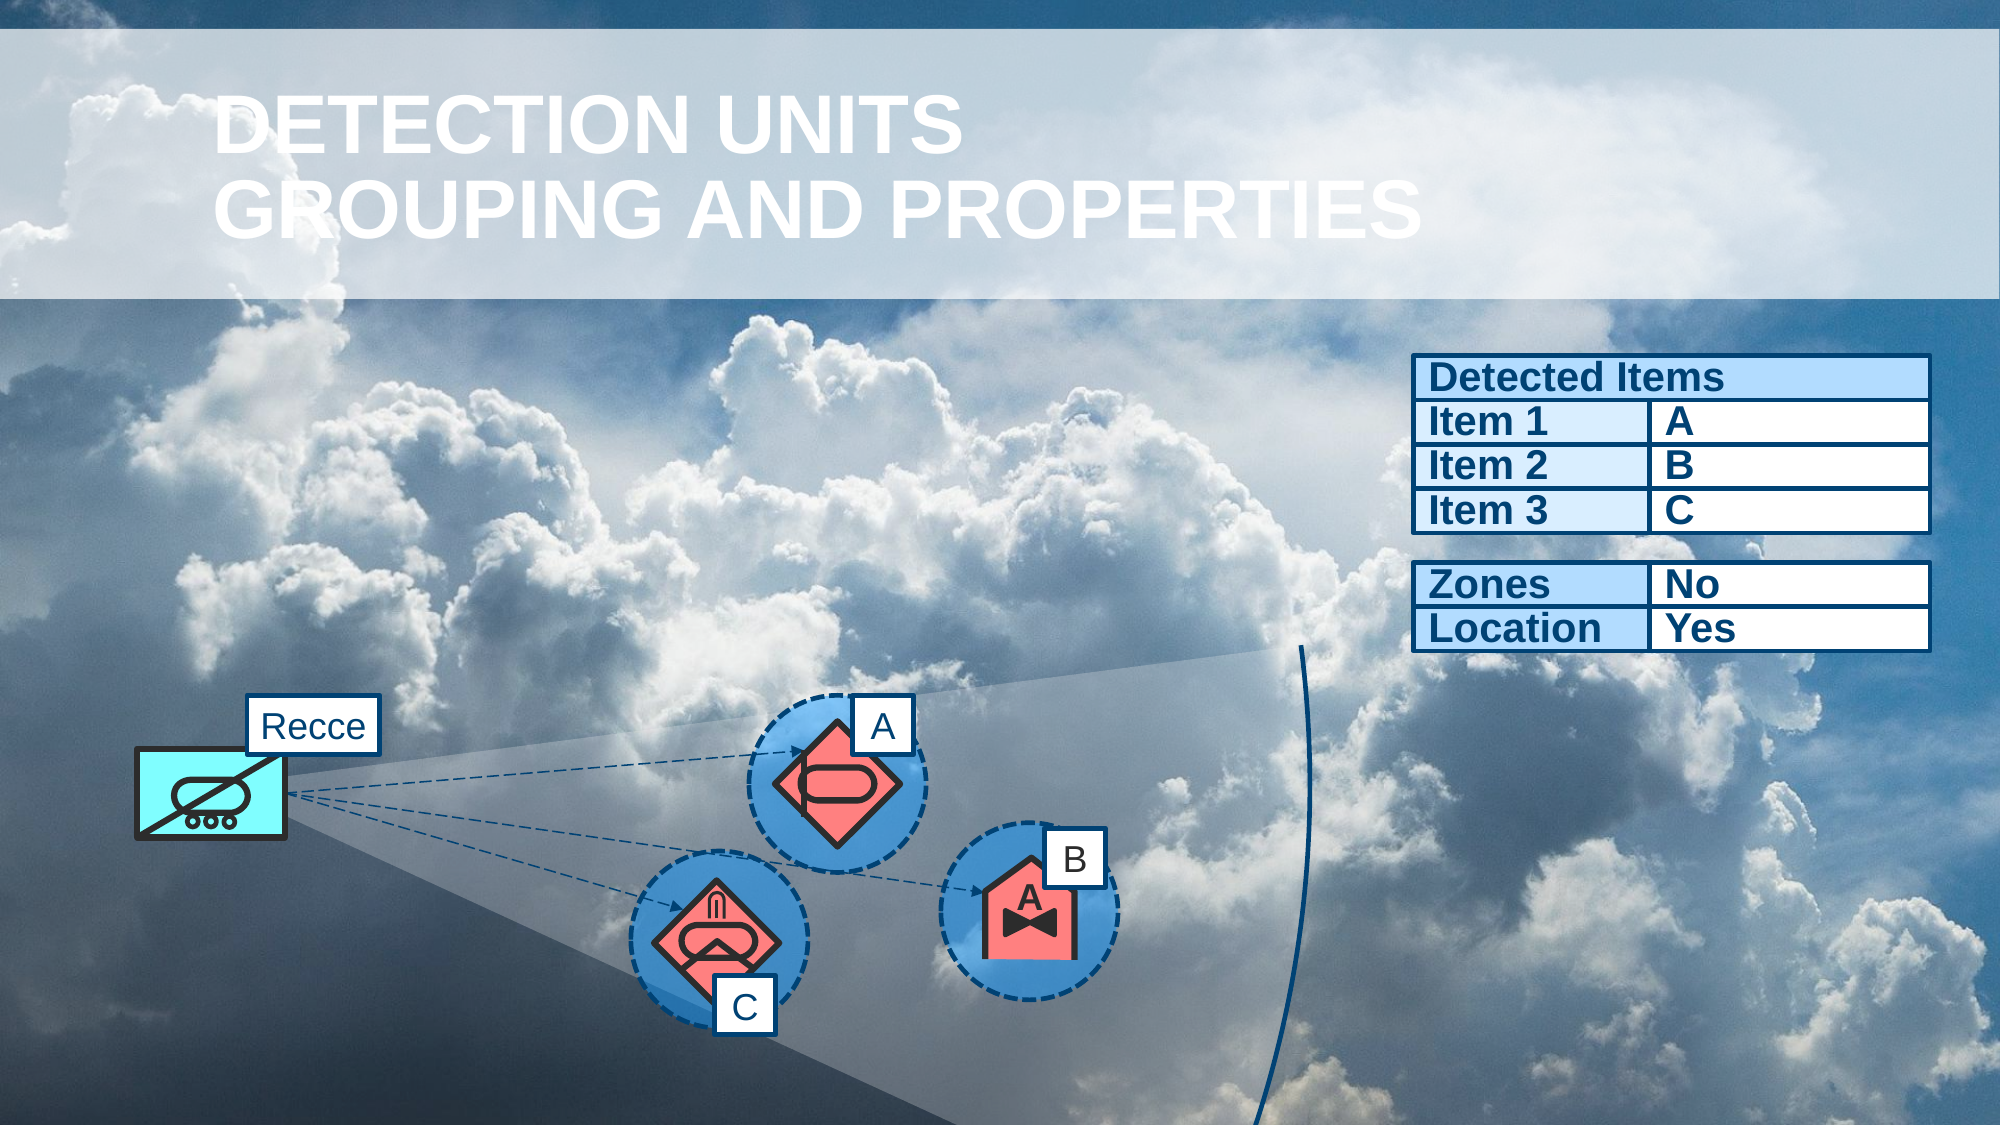

# detection units grouping and properties
Detected Items
Item 1
A
Item 2
B
Item 3
C
Zones
No
Location
Yes
Recce
A

B

A

C